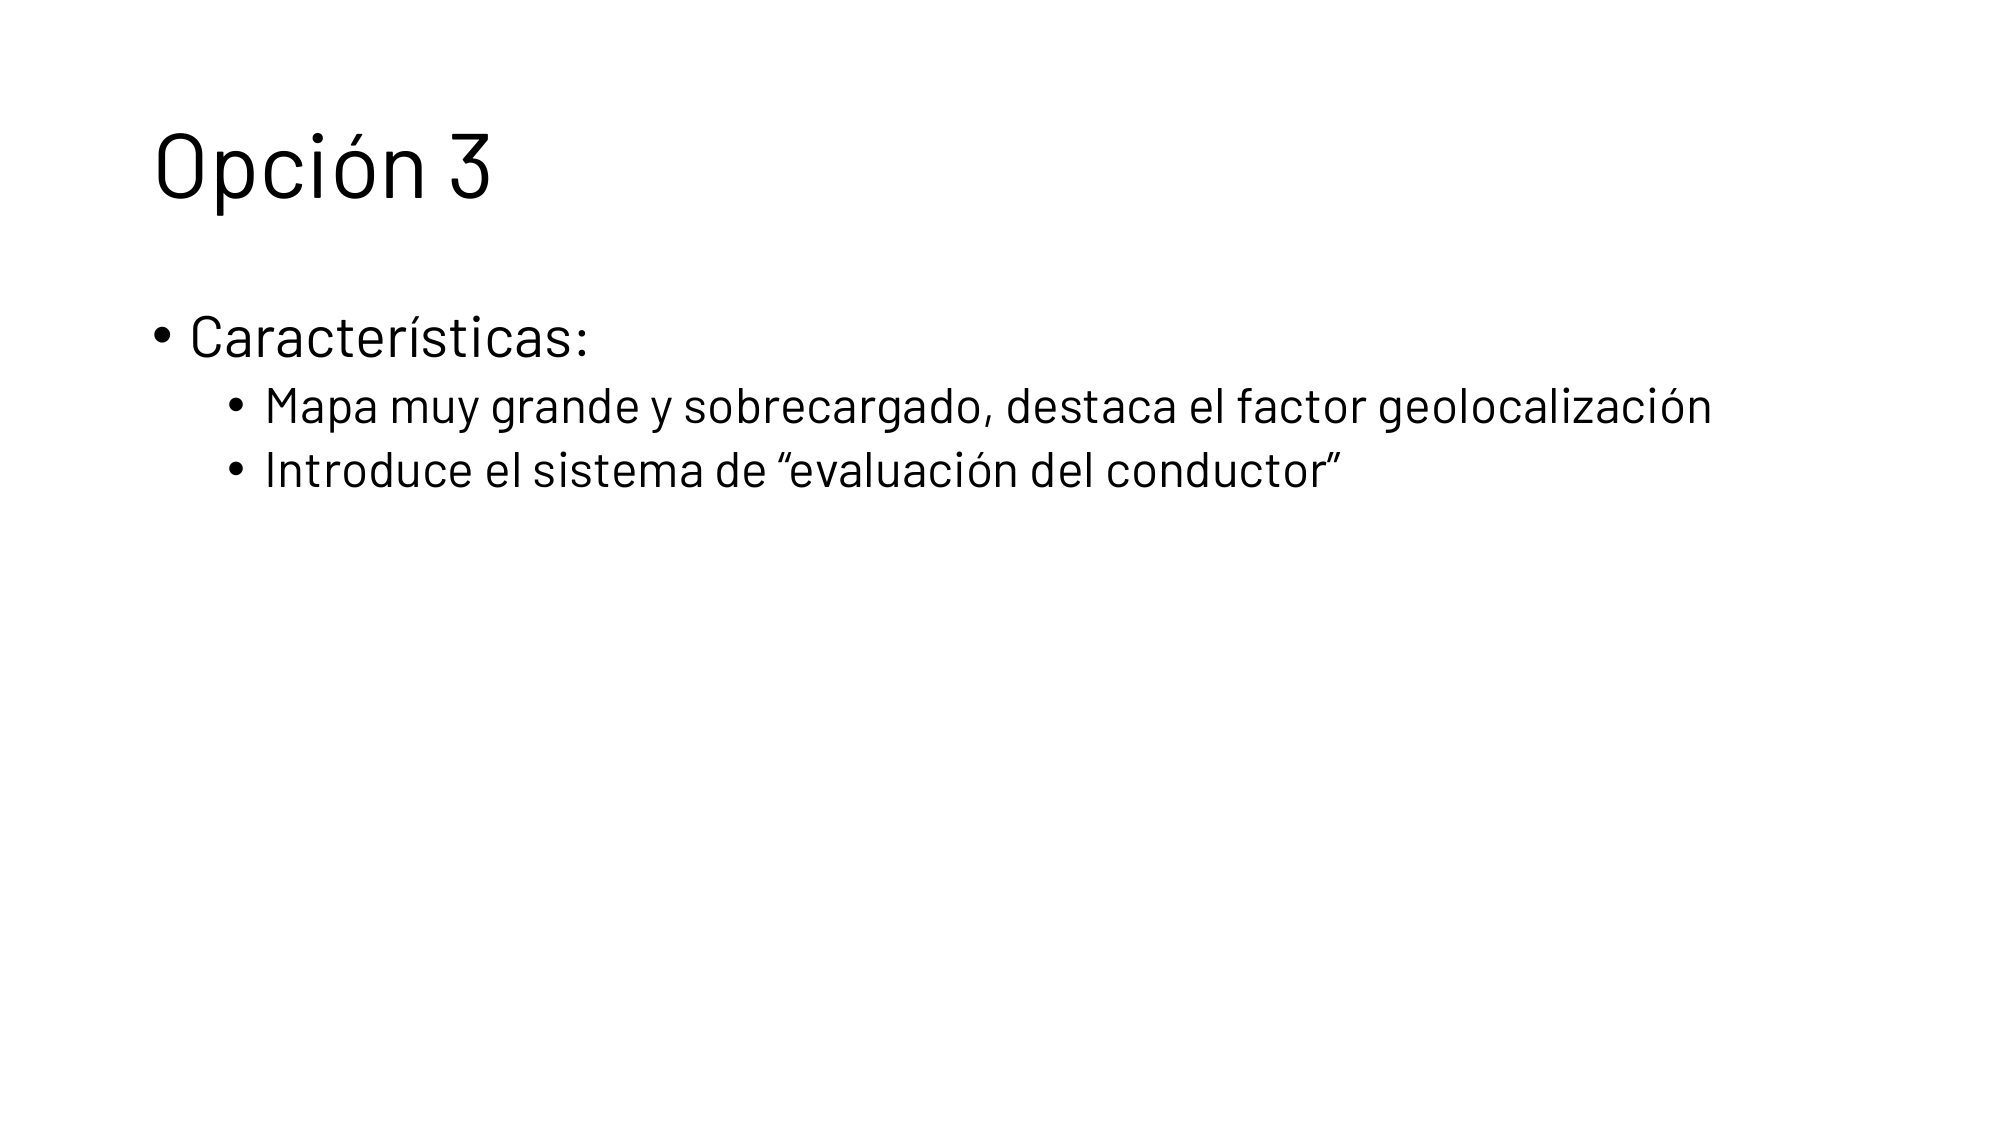

# Opción 3
Características:
Mapa muy grande y sobrecargado, destaca el factor geolocalización
Introduce el sistema de “evaluación del conductor”